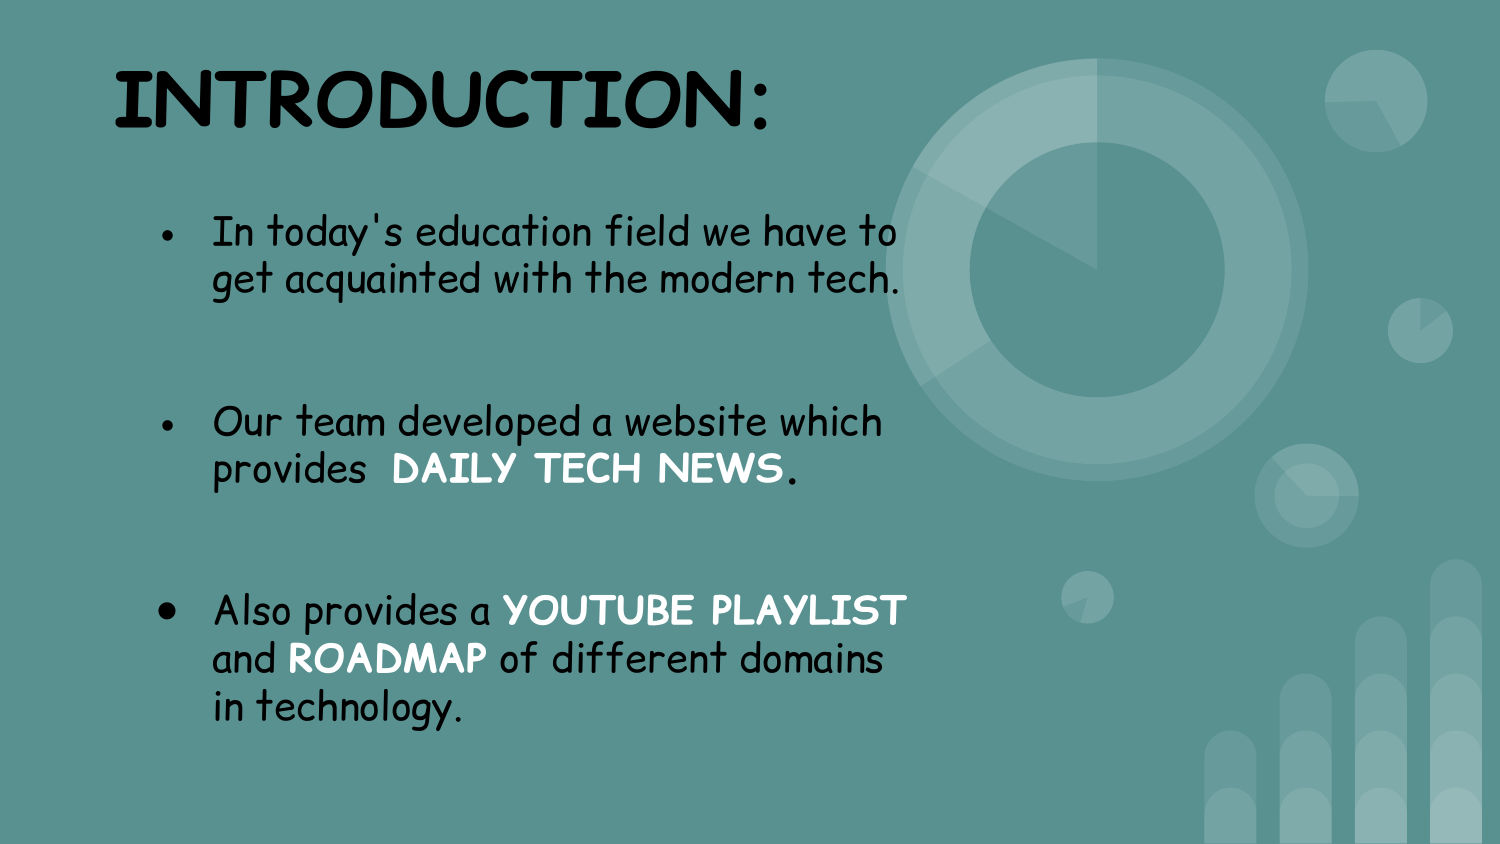

# INTRODUCTION:
In today's education field we have to get acquainted with the modern tech.

Our team developed a website which provides  DAILY TECH NEWS.

Also provides a YOUTUBE PLAYLIST and ROADMAP of different domains in technology.